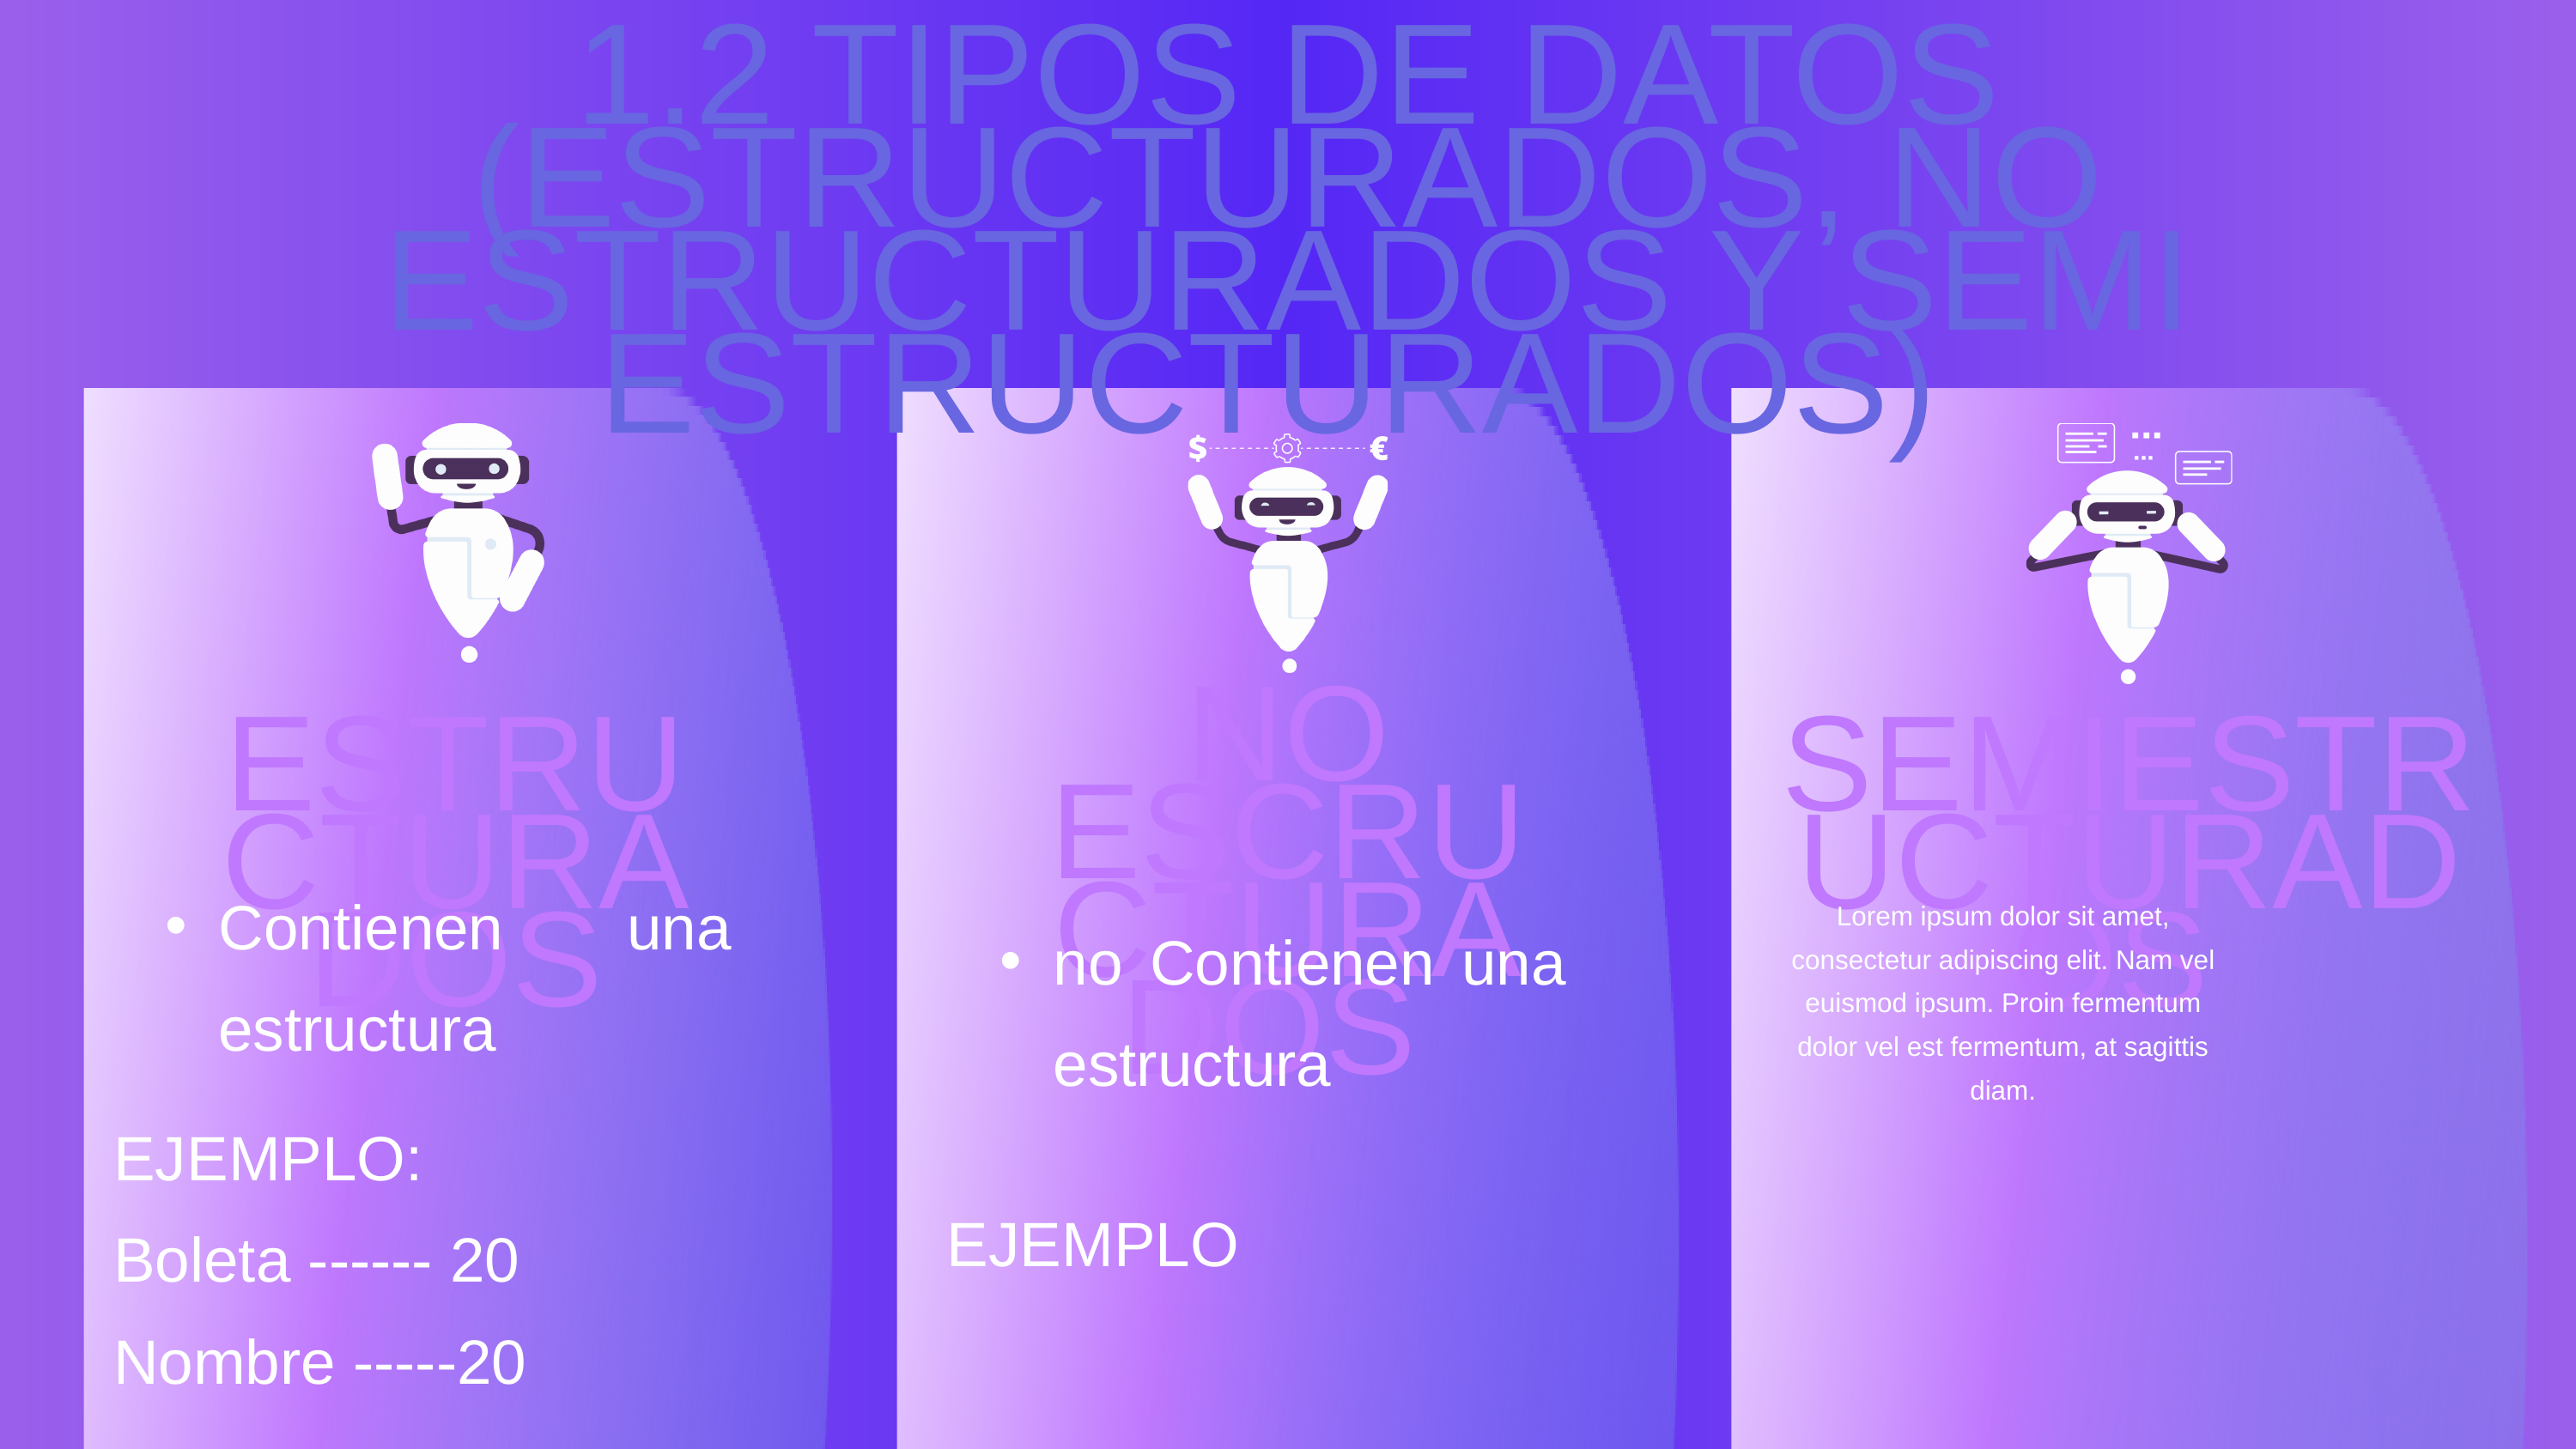

1.2 TIPOS DE DATOS (ESTRUCTURADOS, NO ESTRUCTURADOS Y SEMI ESTRUCTURADOS)

NO ESCRUCTURADOS
ESTRUCTURADOS
SEMIESTRUCTURADOS

Contienen una estructura
Lorem ipsum dolor sit amet, consectetur adipiscing elit. Nam vel euismod ipsum. Proin fermentum dolor vel est fermentum, at sagittis diam.
no Contienen una estructura
EJEMPLO:
Boleta ------ 20
Nombre -----20
EJEMPLO